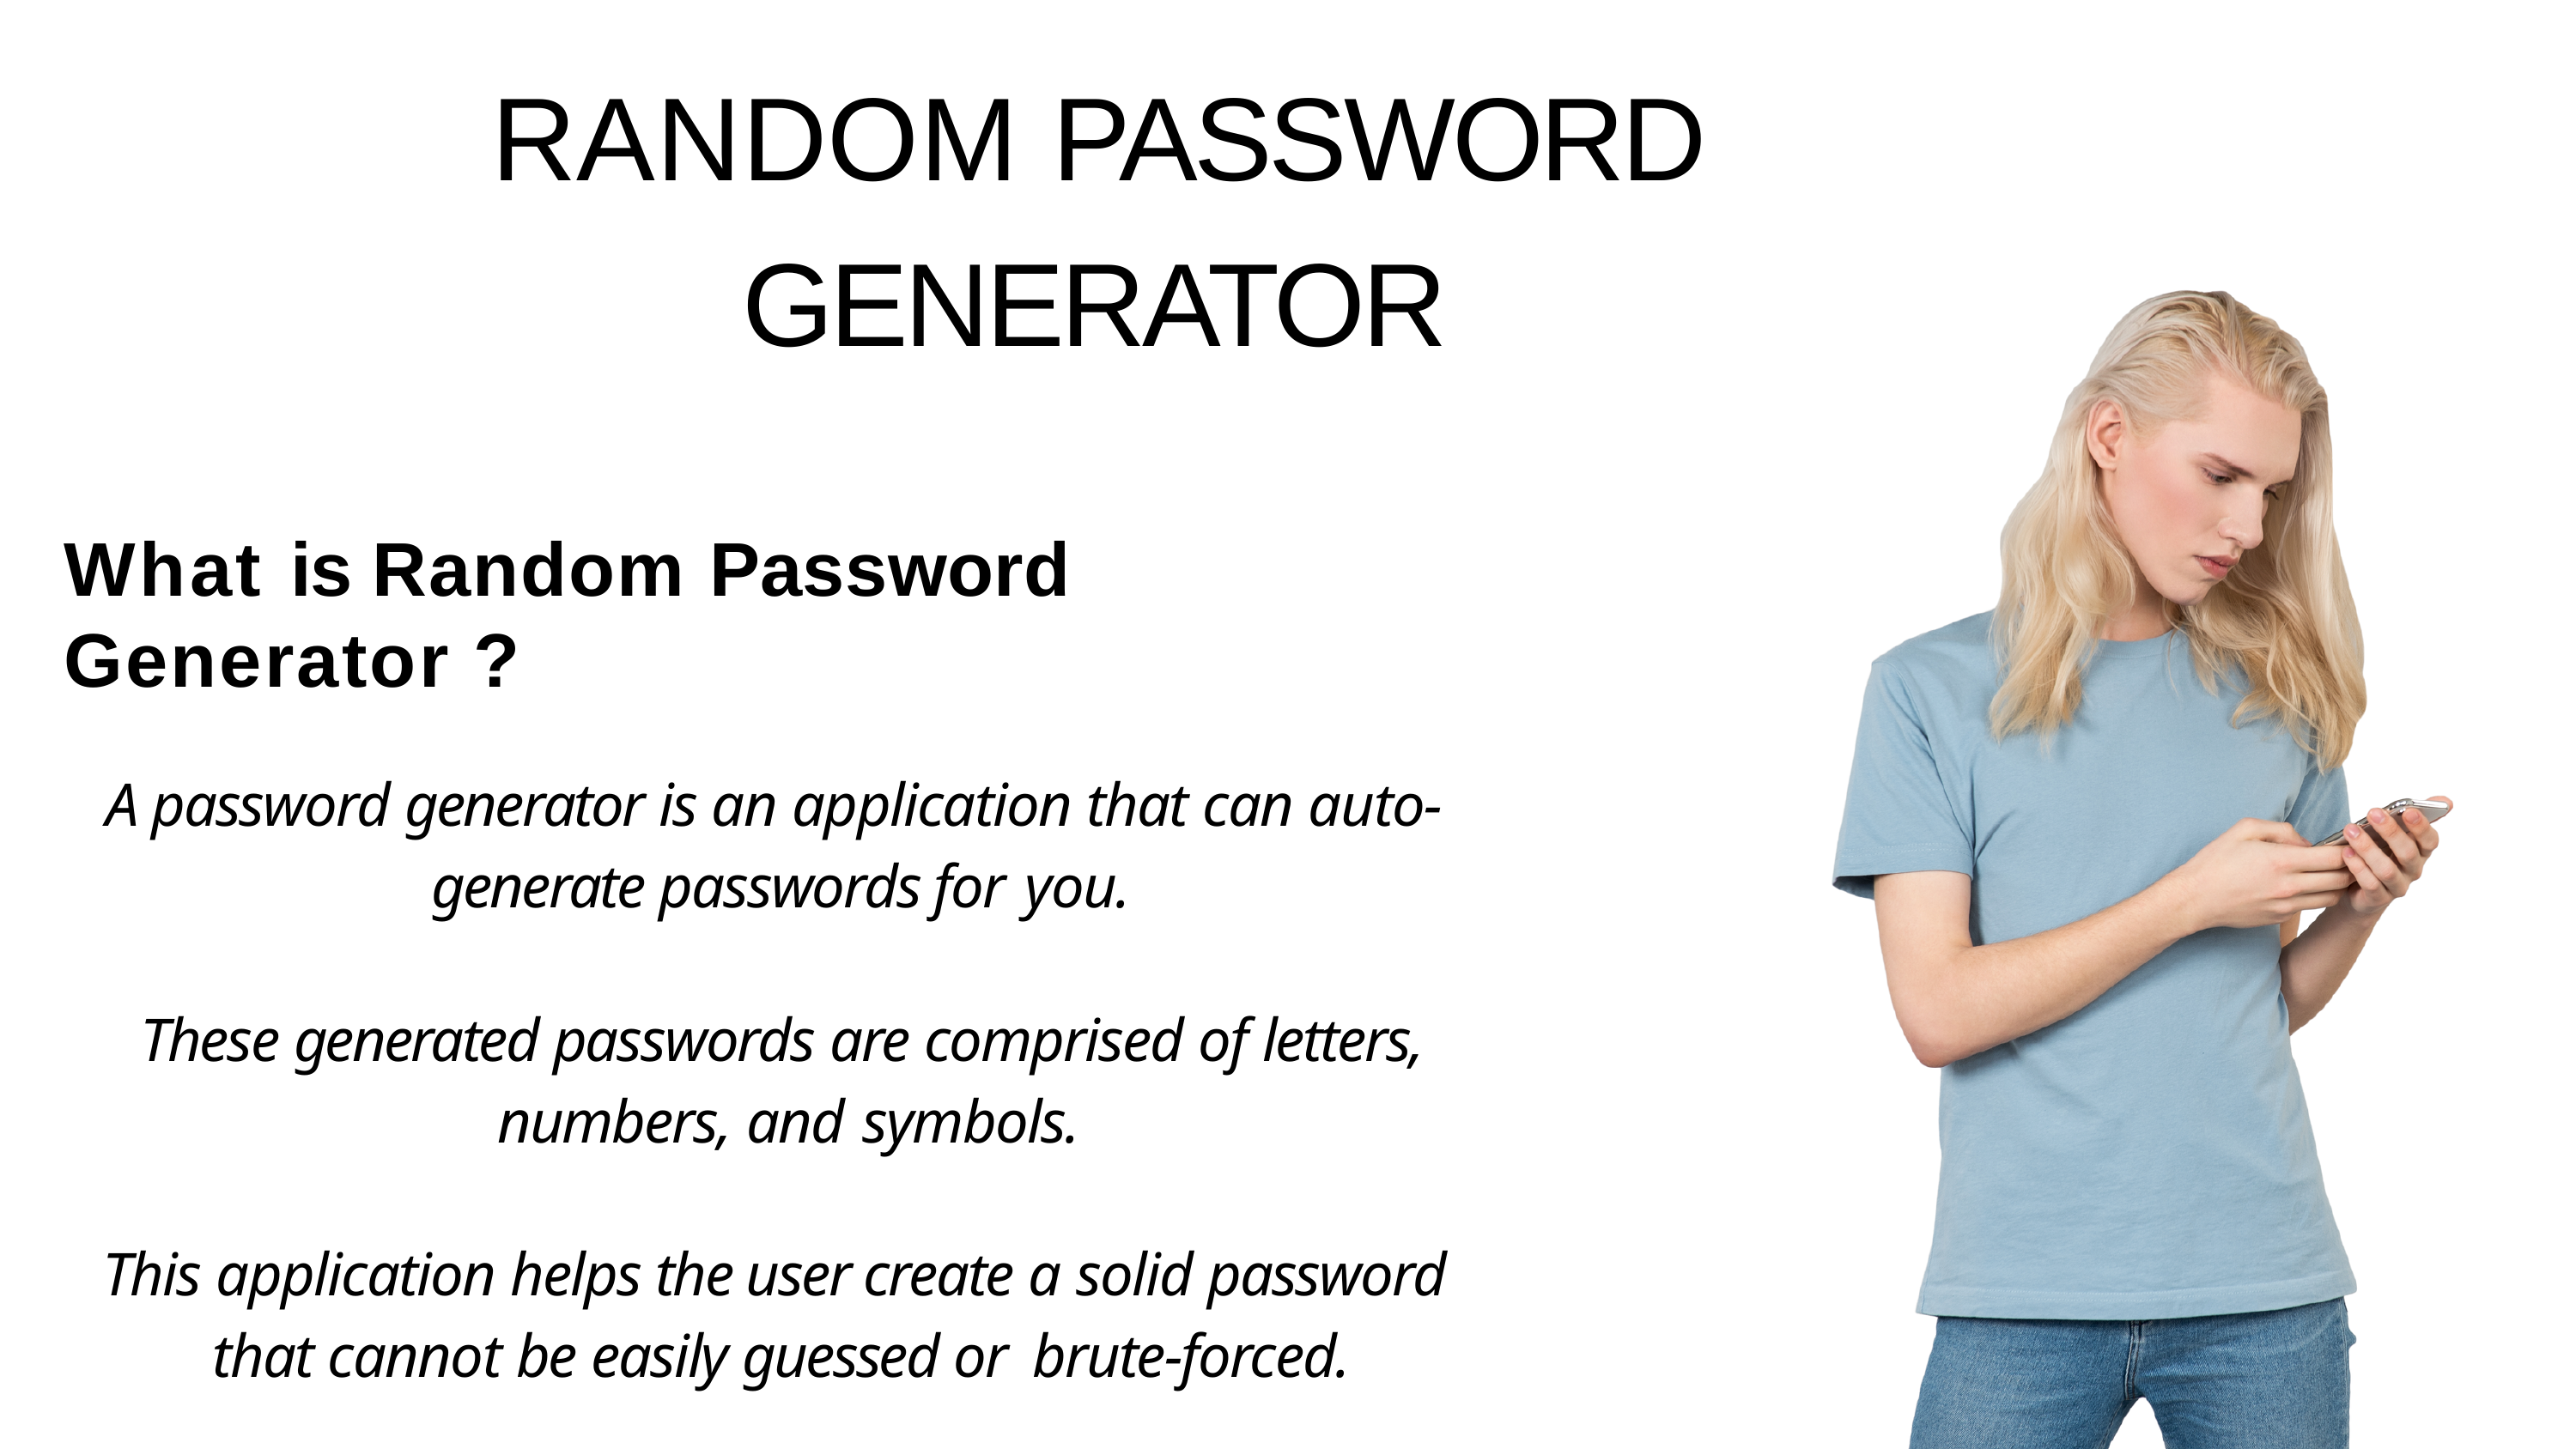

# RANDOM PASSWORD  GENERATOR

What is Random Password Generator ?
A password generator is an application that can auto-  generate passwords for you.

These generated passwords are comprised of letters,  numbers, and symbols.

This application helps the user create a solid password  that cannot be easily guessed or brute-forced.